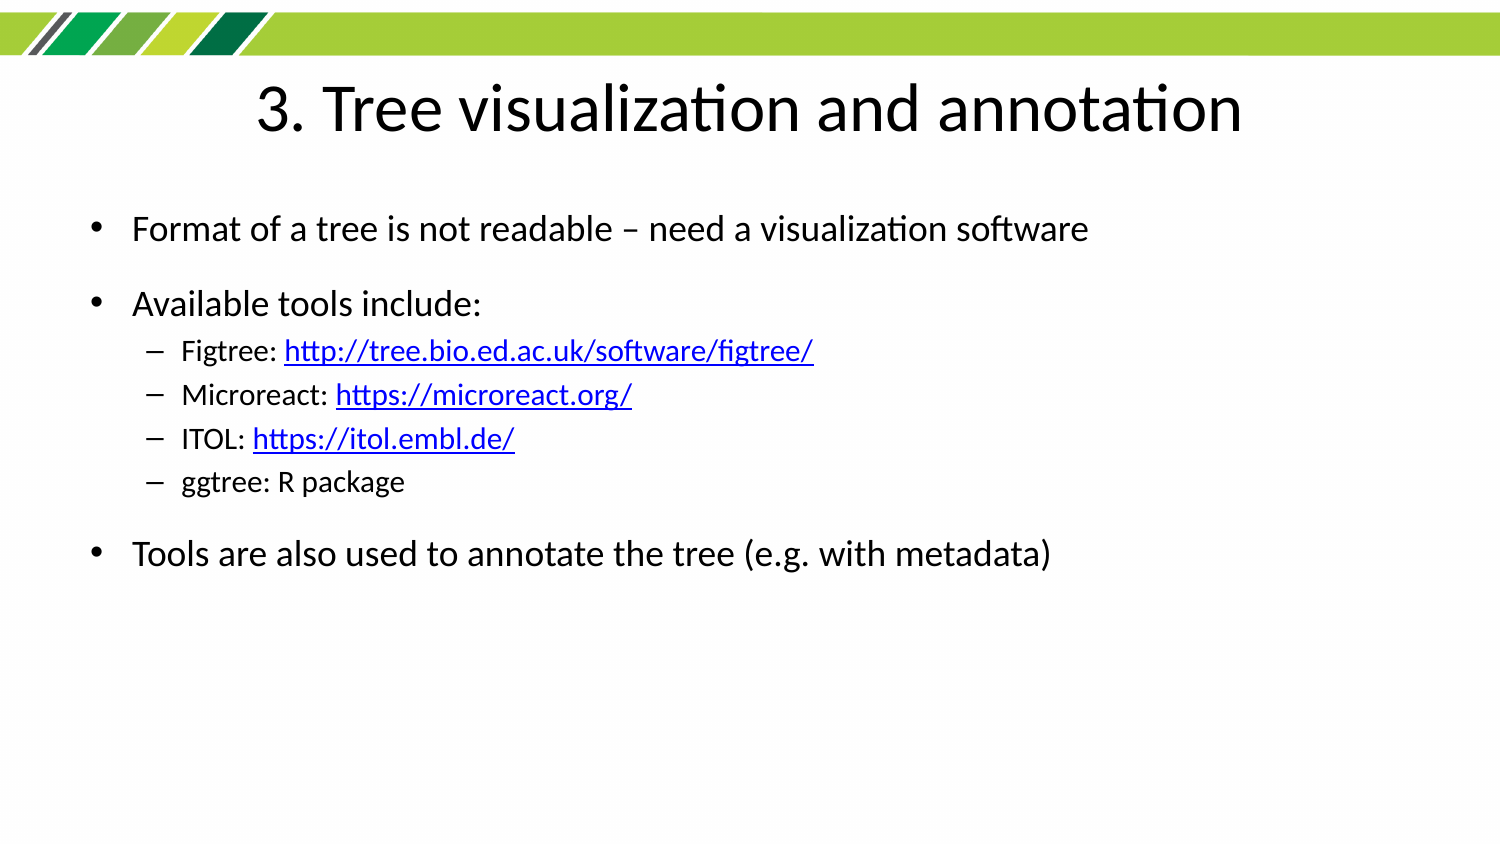

# 3. Tree visualization and annotation
Format of a tree is not readable – need a visualization software
Available tools include:
Figtree: http://tree.bio.ed.ac.uk/software/figtree/
Microreact: https://microreact.org/
ITOL: https://itol.embl.de/
ggtree: R package
Tools are also used to annotate the tree (e.g. with metadata)